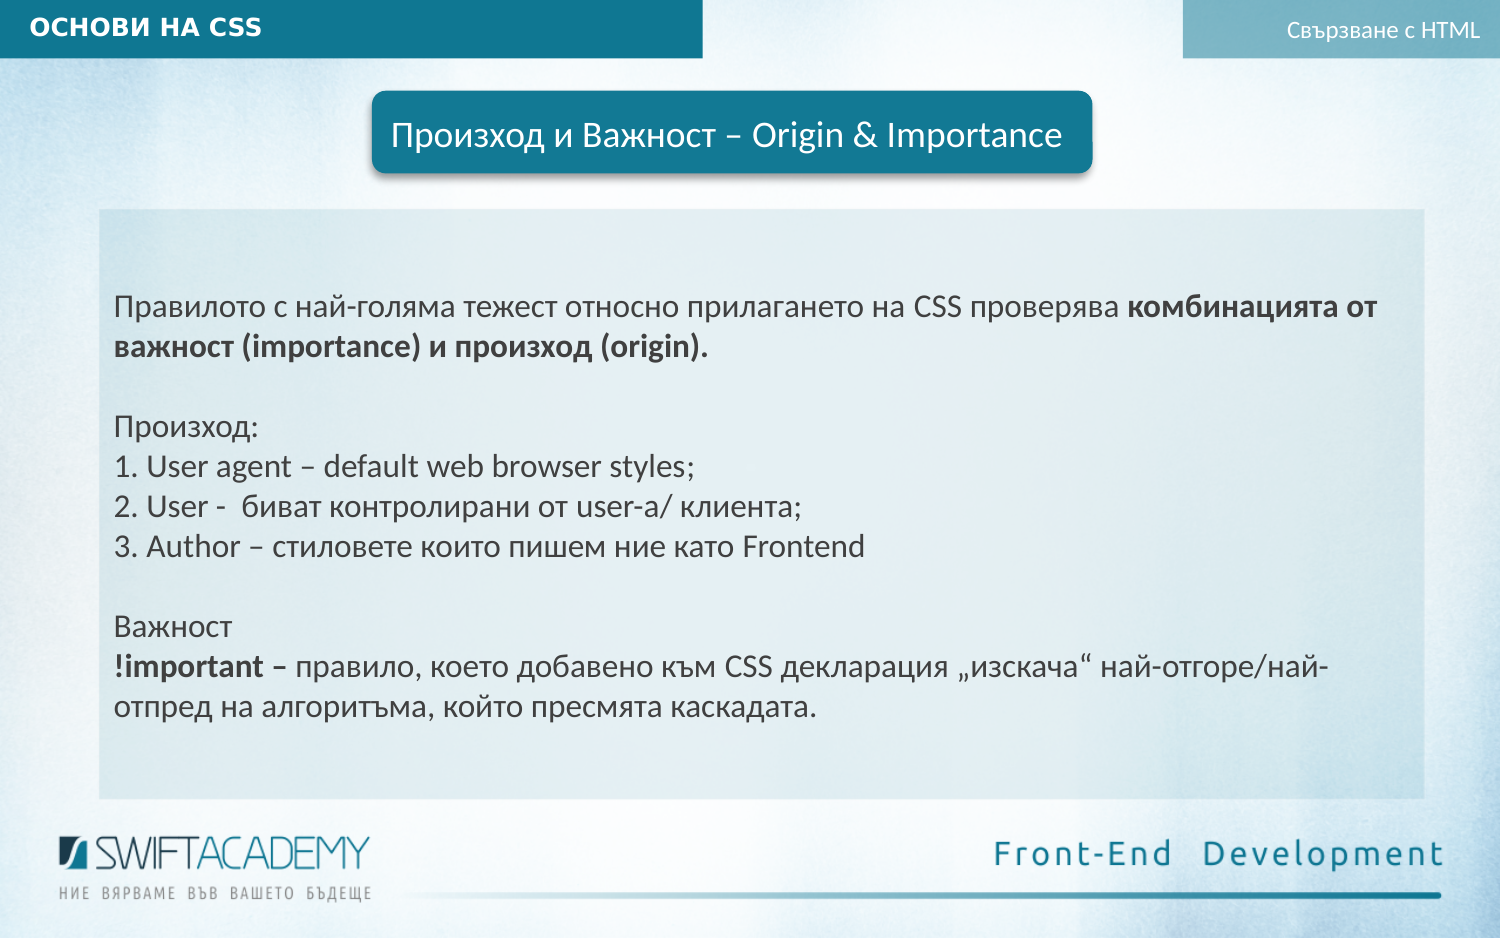

ОСНОВИ НА CSS
Свързване с HTML
Произход и Важност – Origin & Importance
Правилото с най-голяма тежест относно прилагането на CSS проверява комбинацията от важност (importance) и произход (origin).

Произход:
1. User agent – default web browser styles;
2. User -  биват контролирани от user-a/ клиента;
3. Author – стиловете които пишем ние като Frontend

Важност
!important – правило, което добавено към CSS декларация „изскача“ най-отгоре/най-отпред на алгоритъма, който пресмята каскадата.